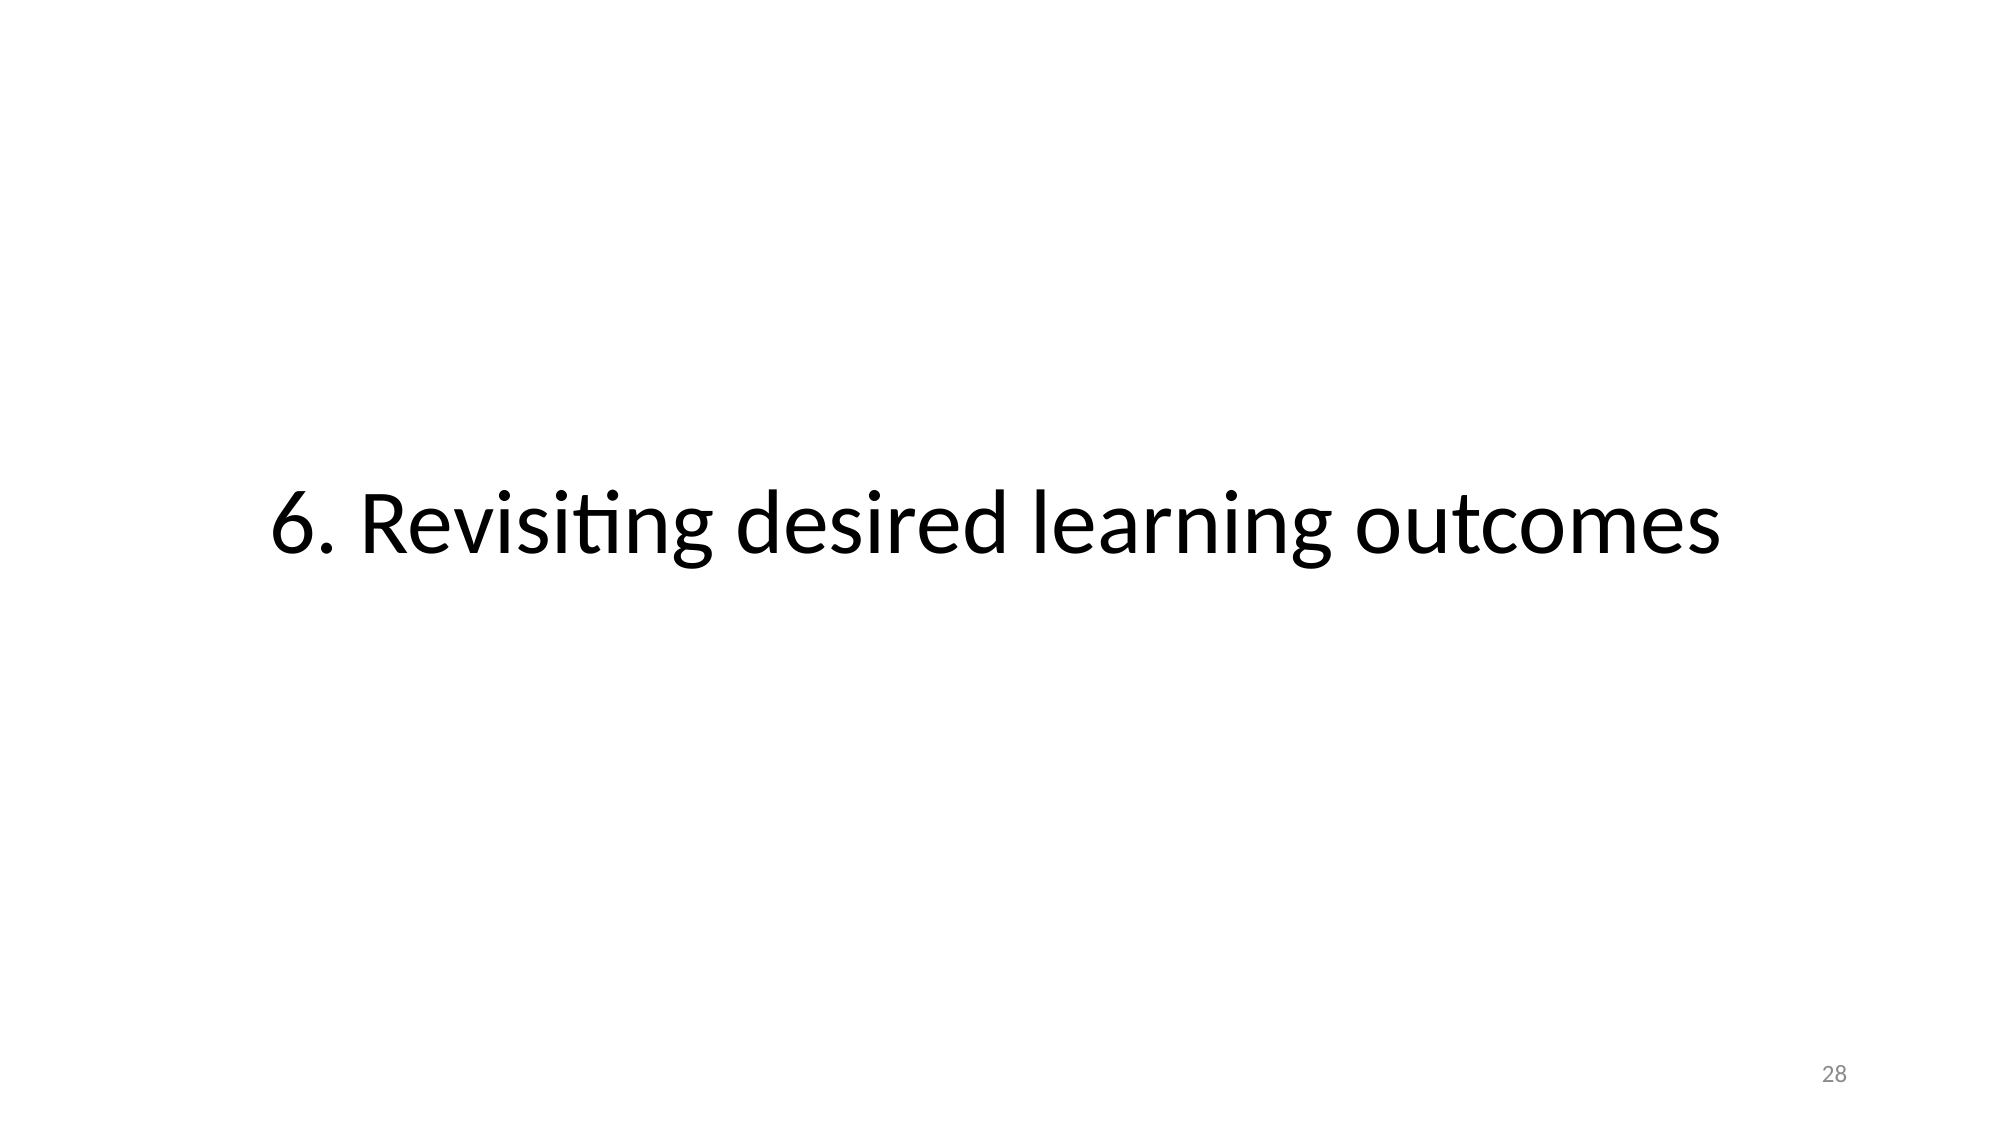

# 6. Revisiting desired learning outcomes
28